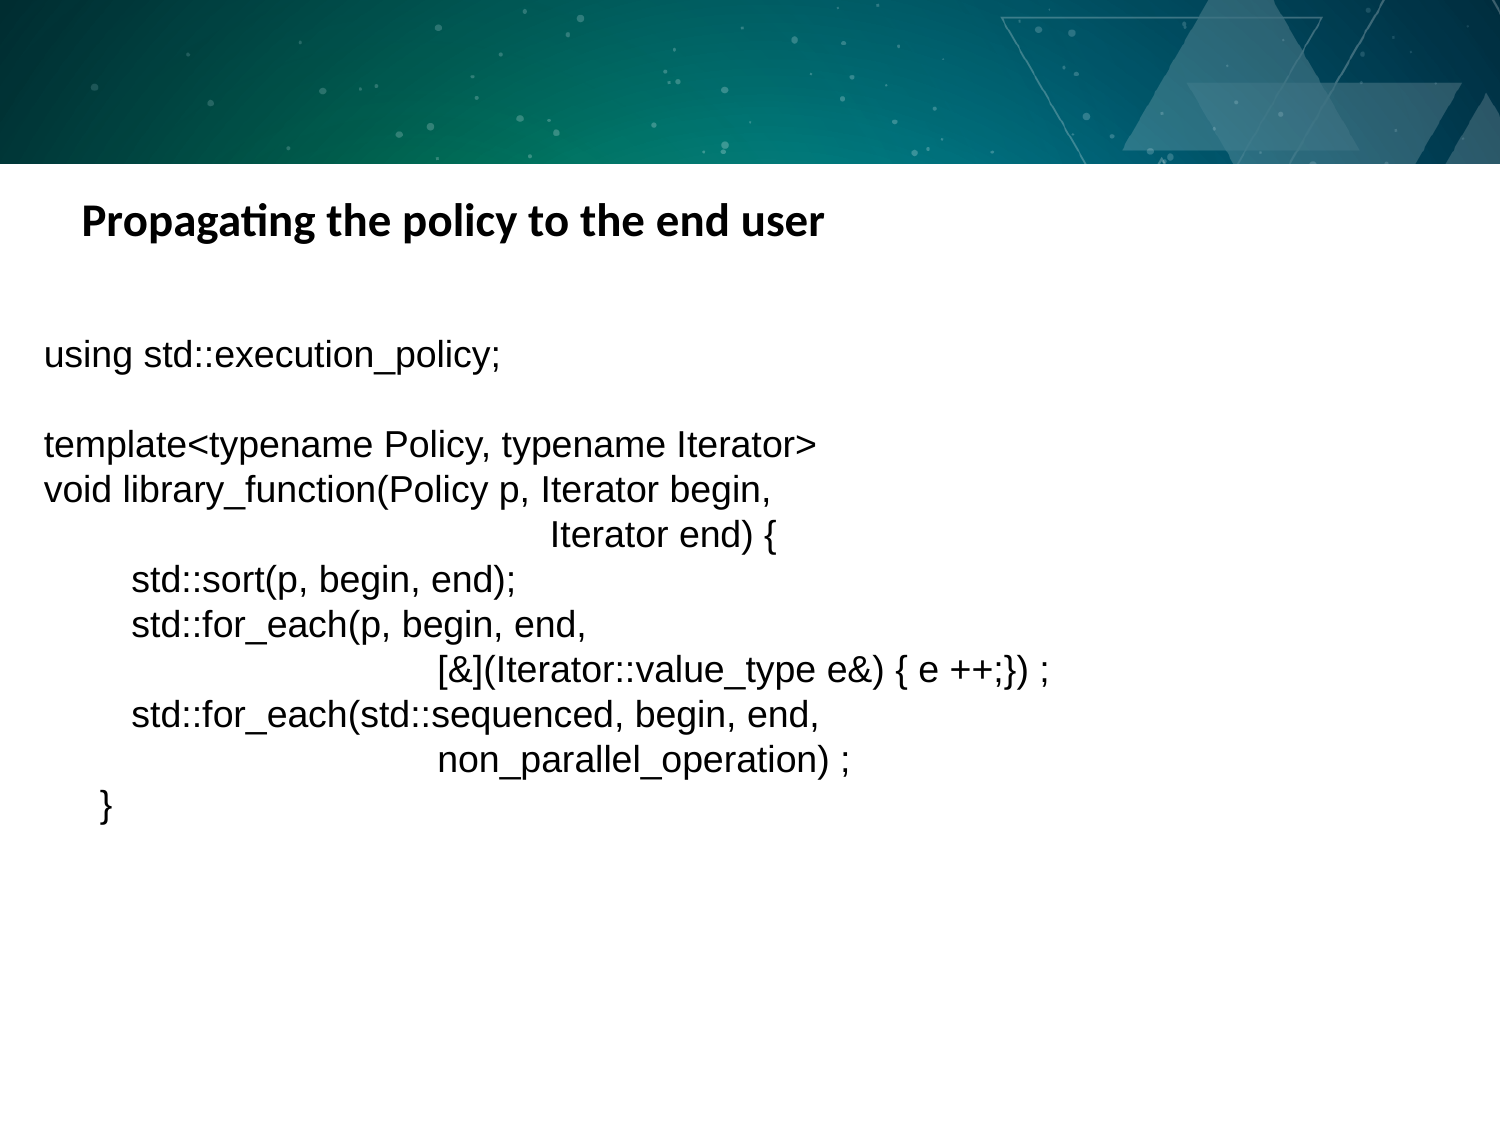

Propagating the policy to the end user
using std::execution_policy;

template<typename Policy, typename Iterator>
void library_function(Policy p, Iterator begin,
Iterator end) {
   std::sort(p, begin, end);
   std::for_each(p, begin, end,
[&](Iterator::value_type e&) { e ++;}) ;
   std::for_each(std::sequenced, begin, end,
non_parallel_operation) ;
}